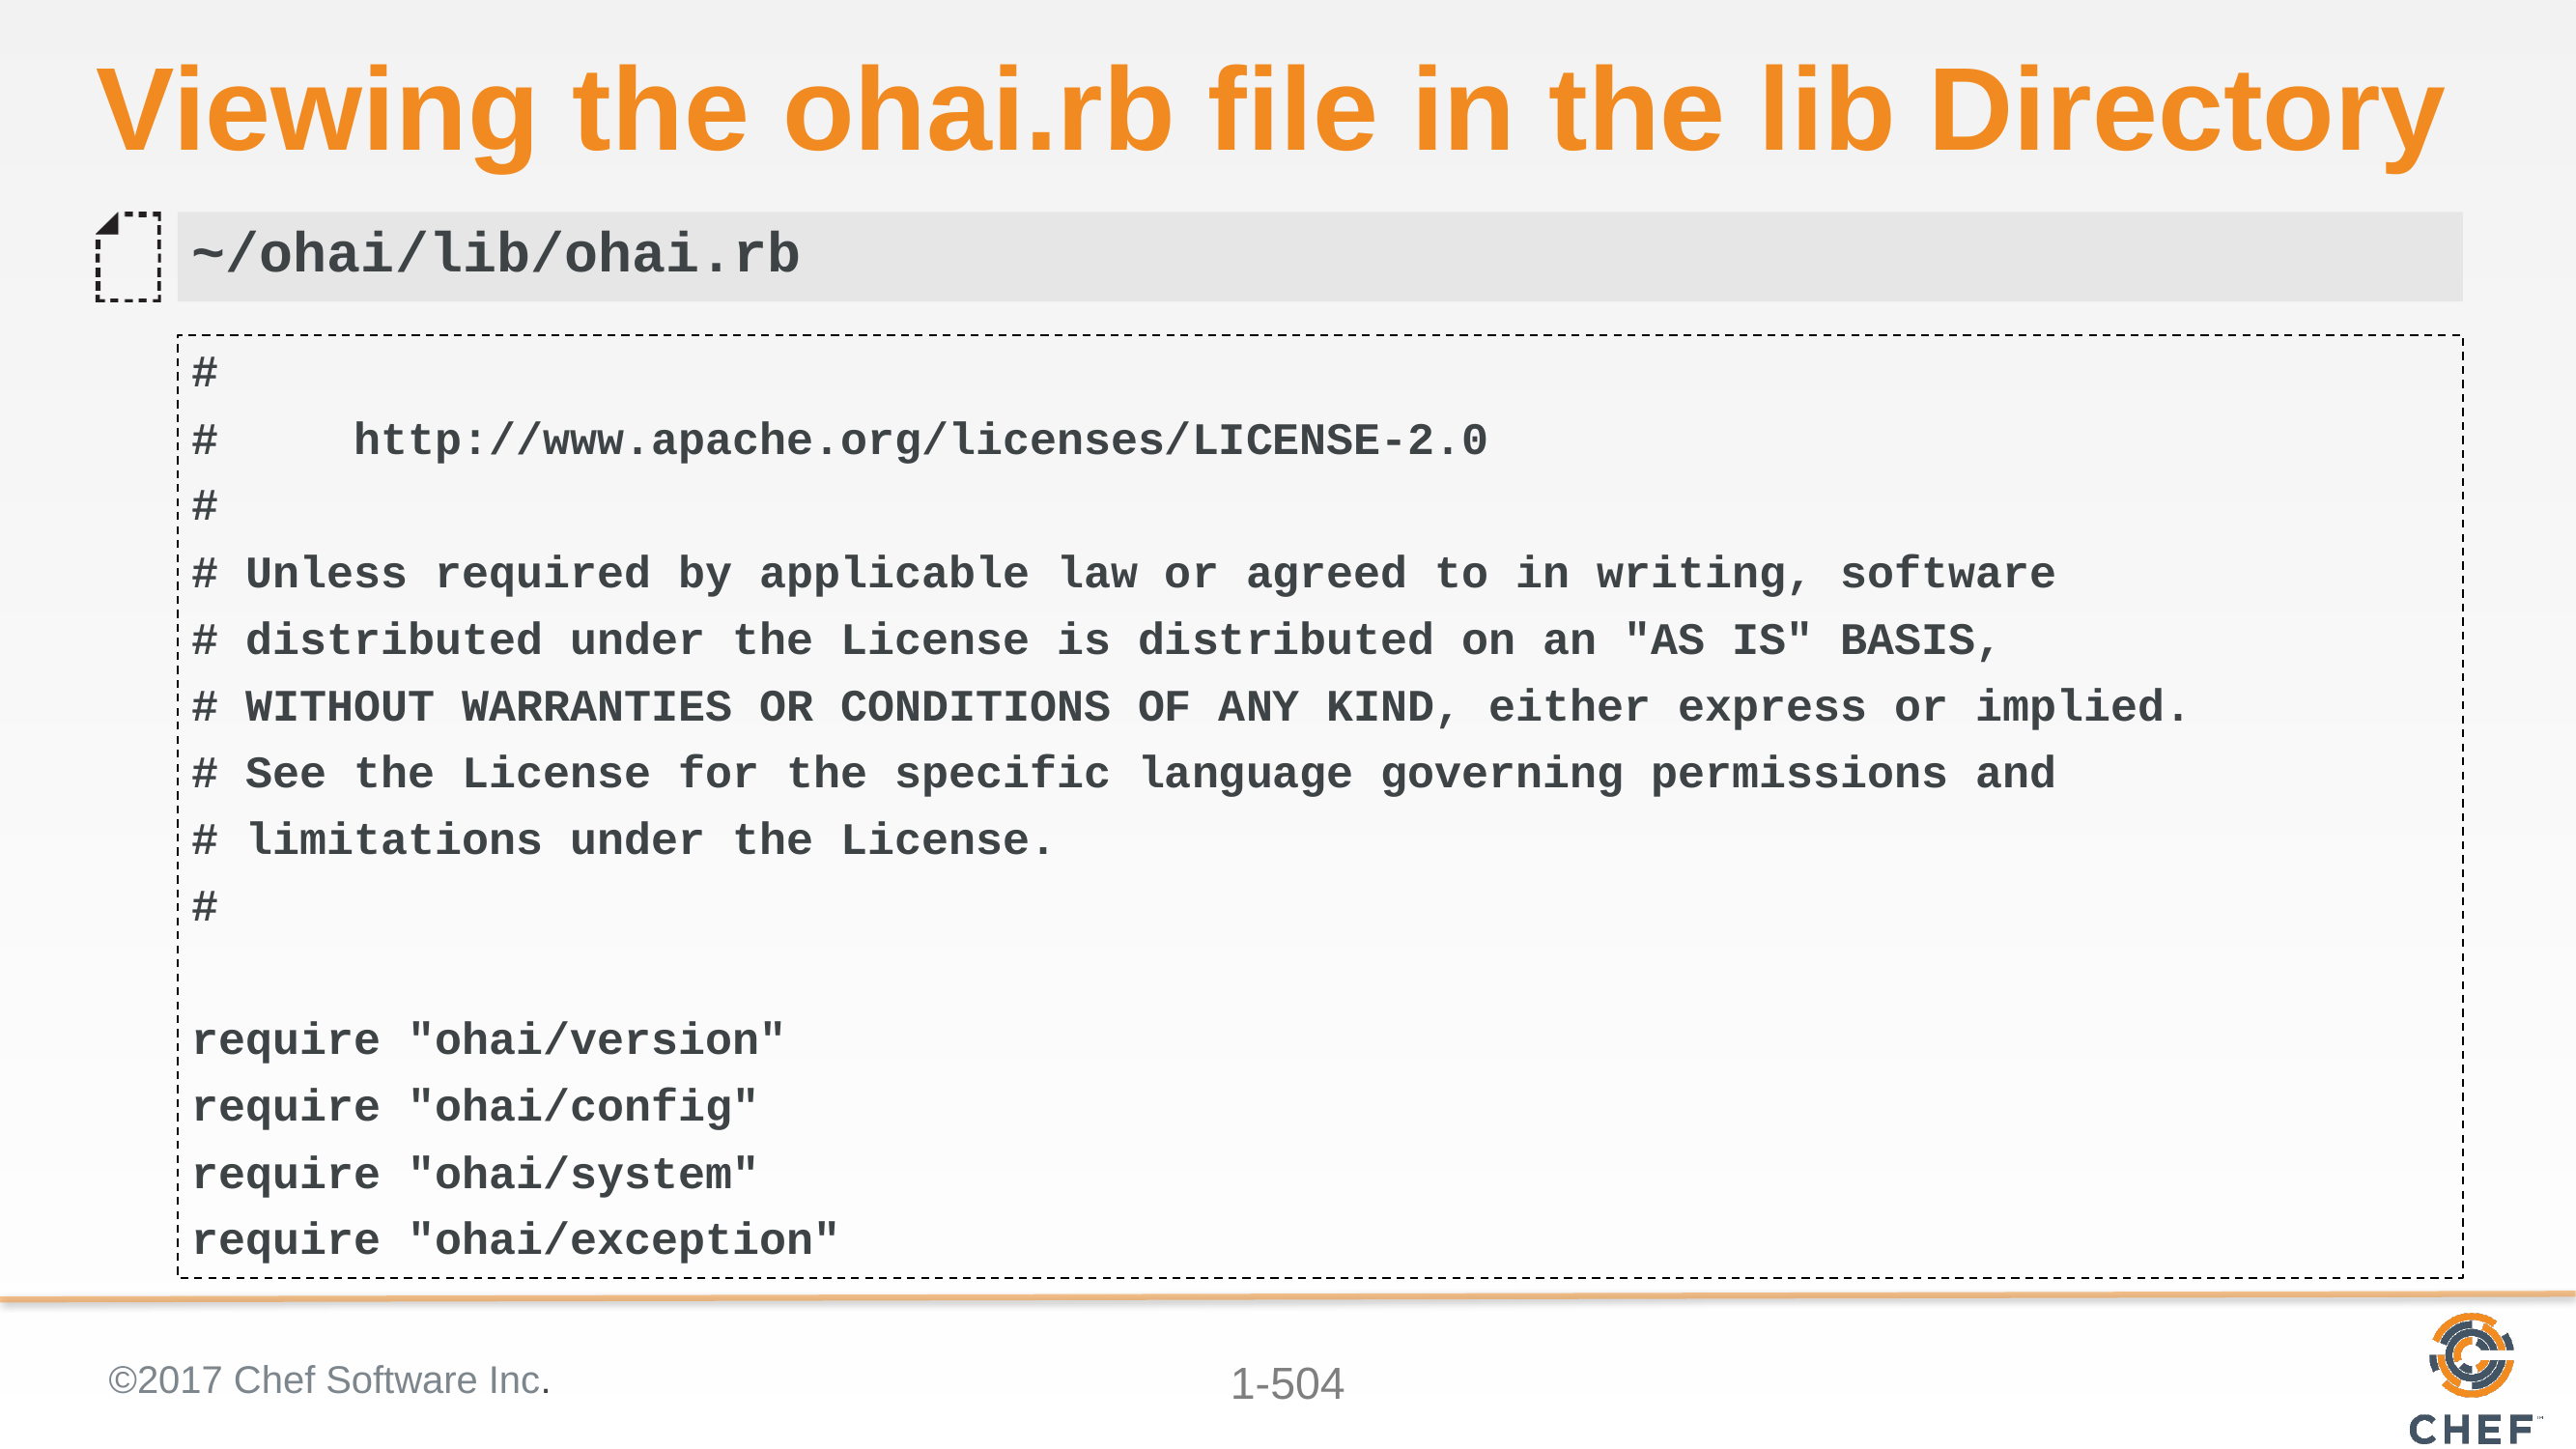

# Viewing the ohai.rb file in the lib Directory
~/ohai/lib/ohai.rb
#
#     http://www.apache.org/licenses/LICENSE-2.0
#
# Unless required by applicable law or agreed to in writing, software
# distributed under the License is distributed on an "AS IS" BASIS,
# WITHOUT WARRANTIES OR CONDITIONS OF ANY KIND, either express or implied.
# See the License for the specific language governing permissions and
# limitations under the License.
#

require "ohai/version"
require "ohai/config"
require "ohai/system"
require "ohai/exception"